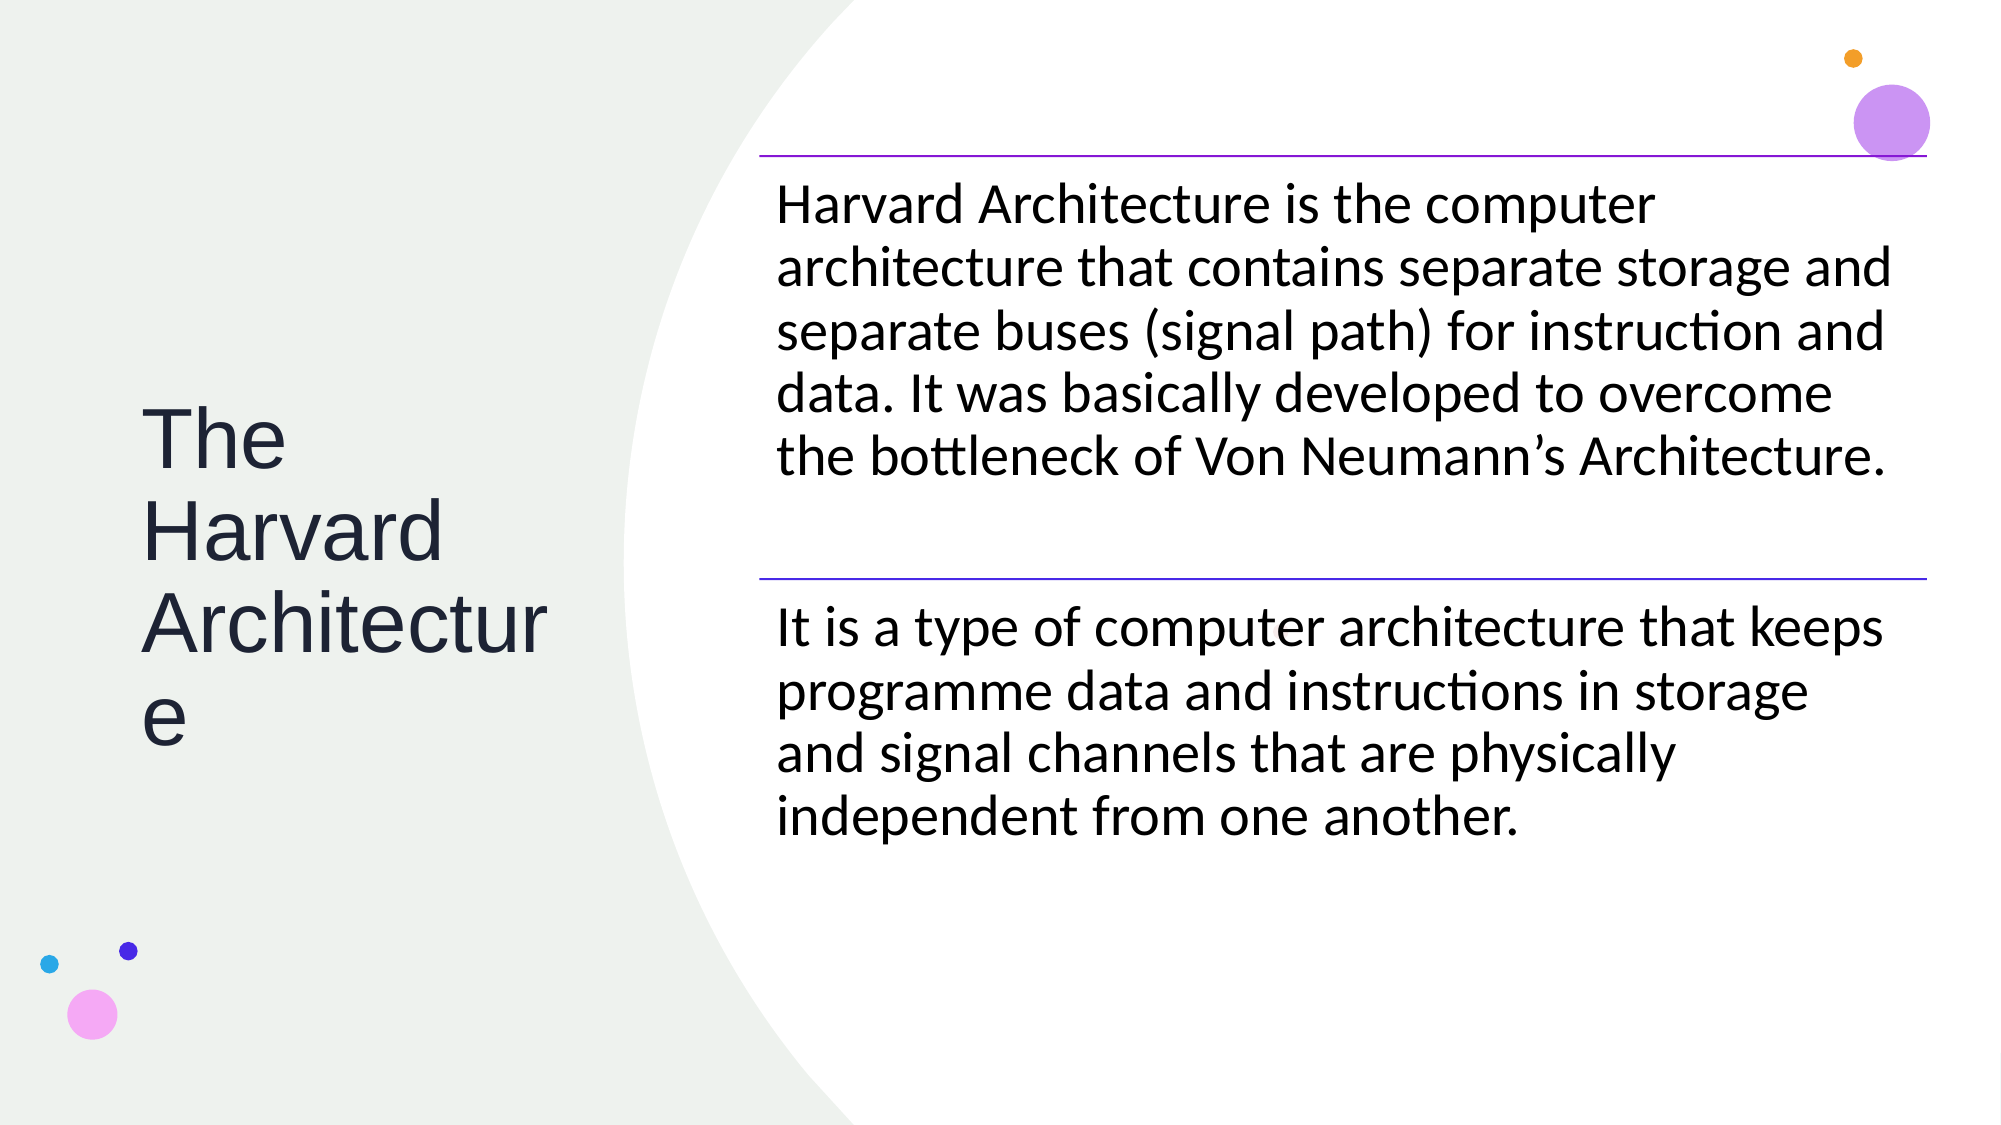

# The Harvard Architecture
Harvard Architecture is the computer architecture that contains separate storage and separate buses (signal path) for instruction and data. It was basically developed to overcome the bottleneck of Von Neumann’s Architecture.
It is a type of computer architecture that keeps programme data and instructions in storage and signal channels that are physically independent from one another.